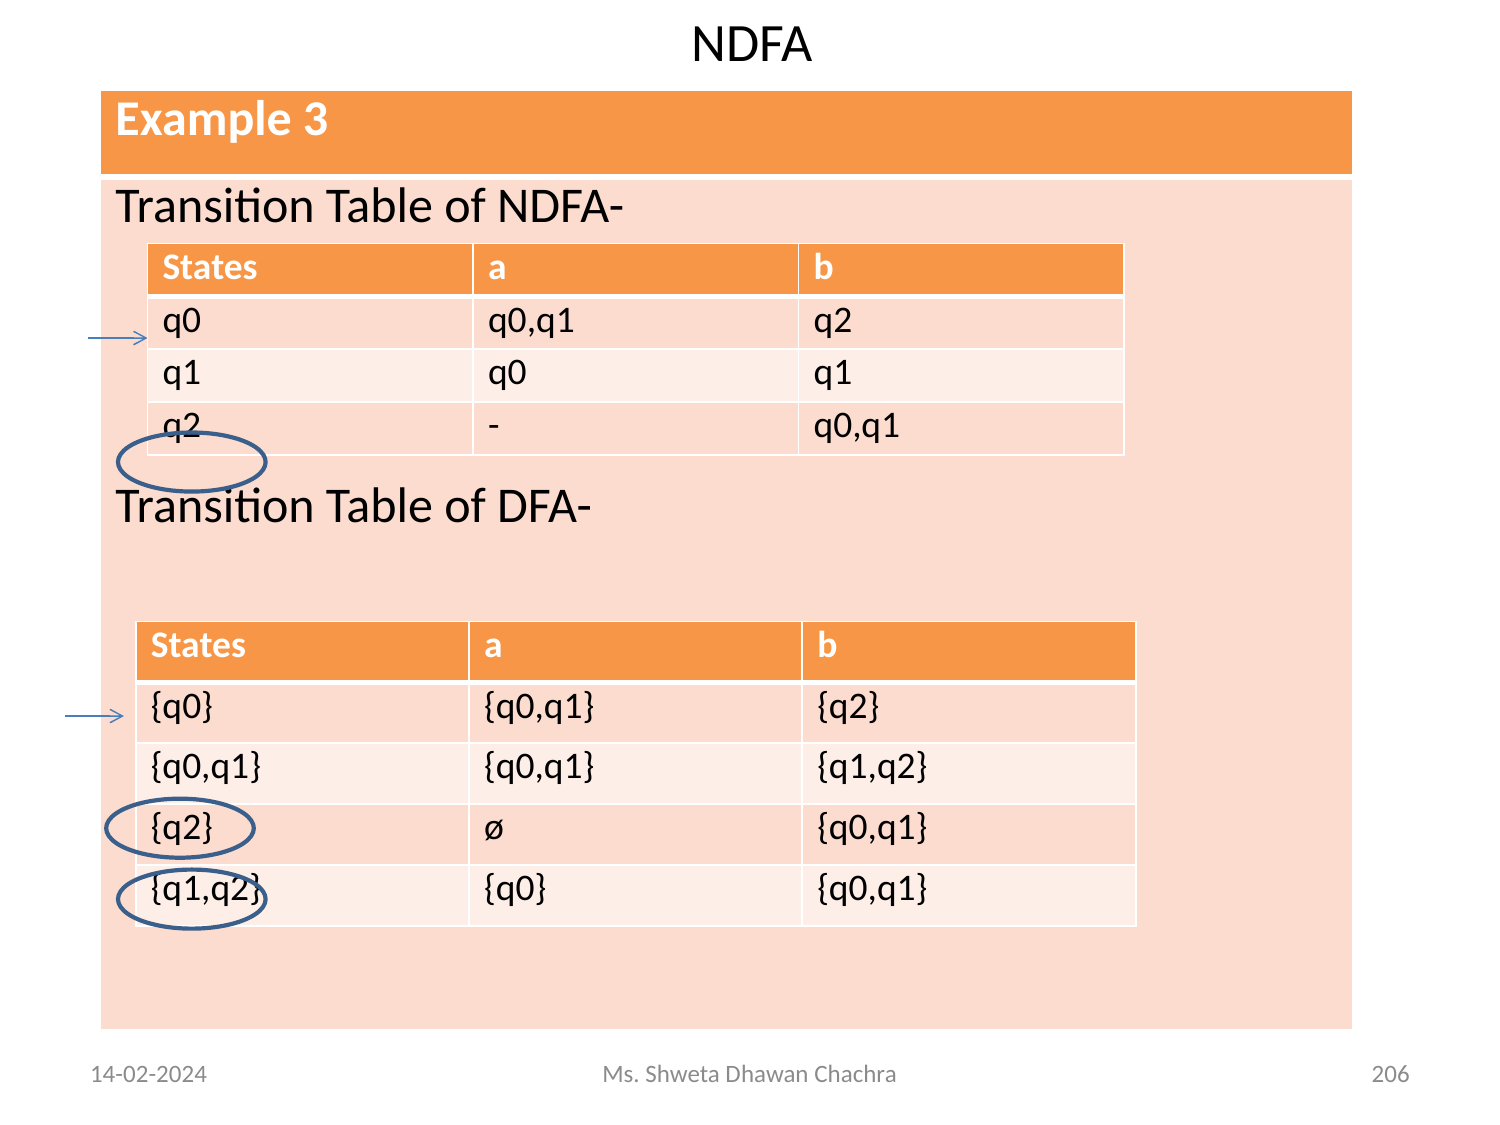

# NDFA
| Example 3 |
| --- |
| Transition Table of NDFA- Transition Table of DFA- |
| States | a | b |
| --- | --- | --- |
| q0 | q0,q1 | q2 |
| q1 | q0 | q1 |
| q2 | - | q0,q1 |

| States | a | b |
| --- | --- | --- |
| {q0} | {q0,q1} | {q2} |
| {q0,q1} | {q0,q1} | {q1,q2} |
| {q2} | ø | {q0,q1} |
| {q1,q2} | {q0} | {q0,q1} |

14-02-2024
Ms. Shweta Dhawan Chachra
206